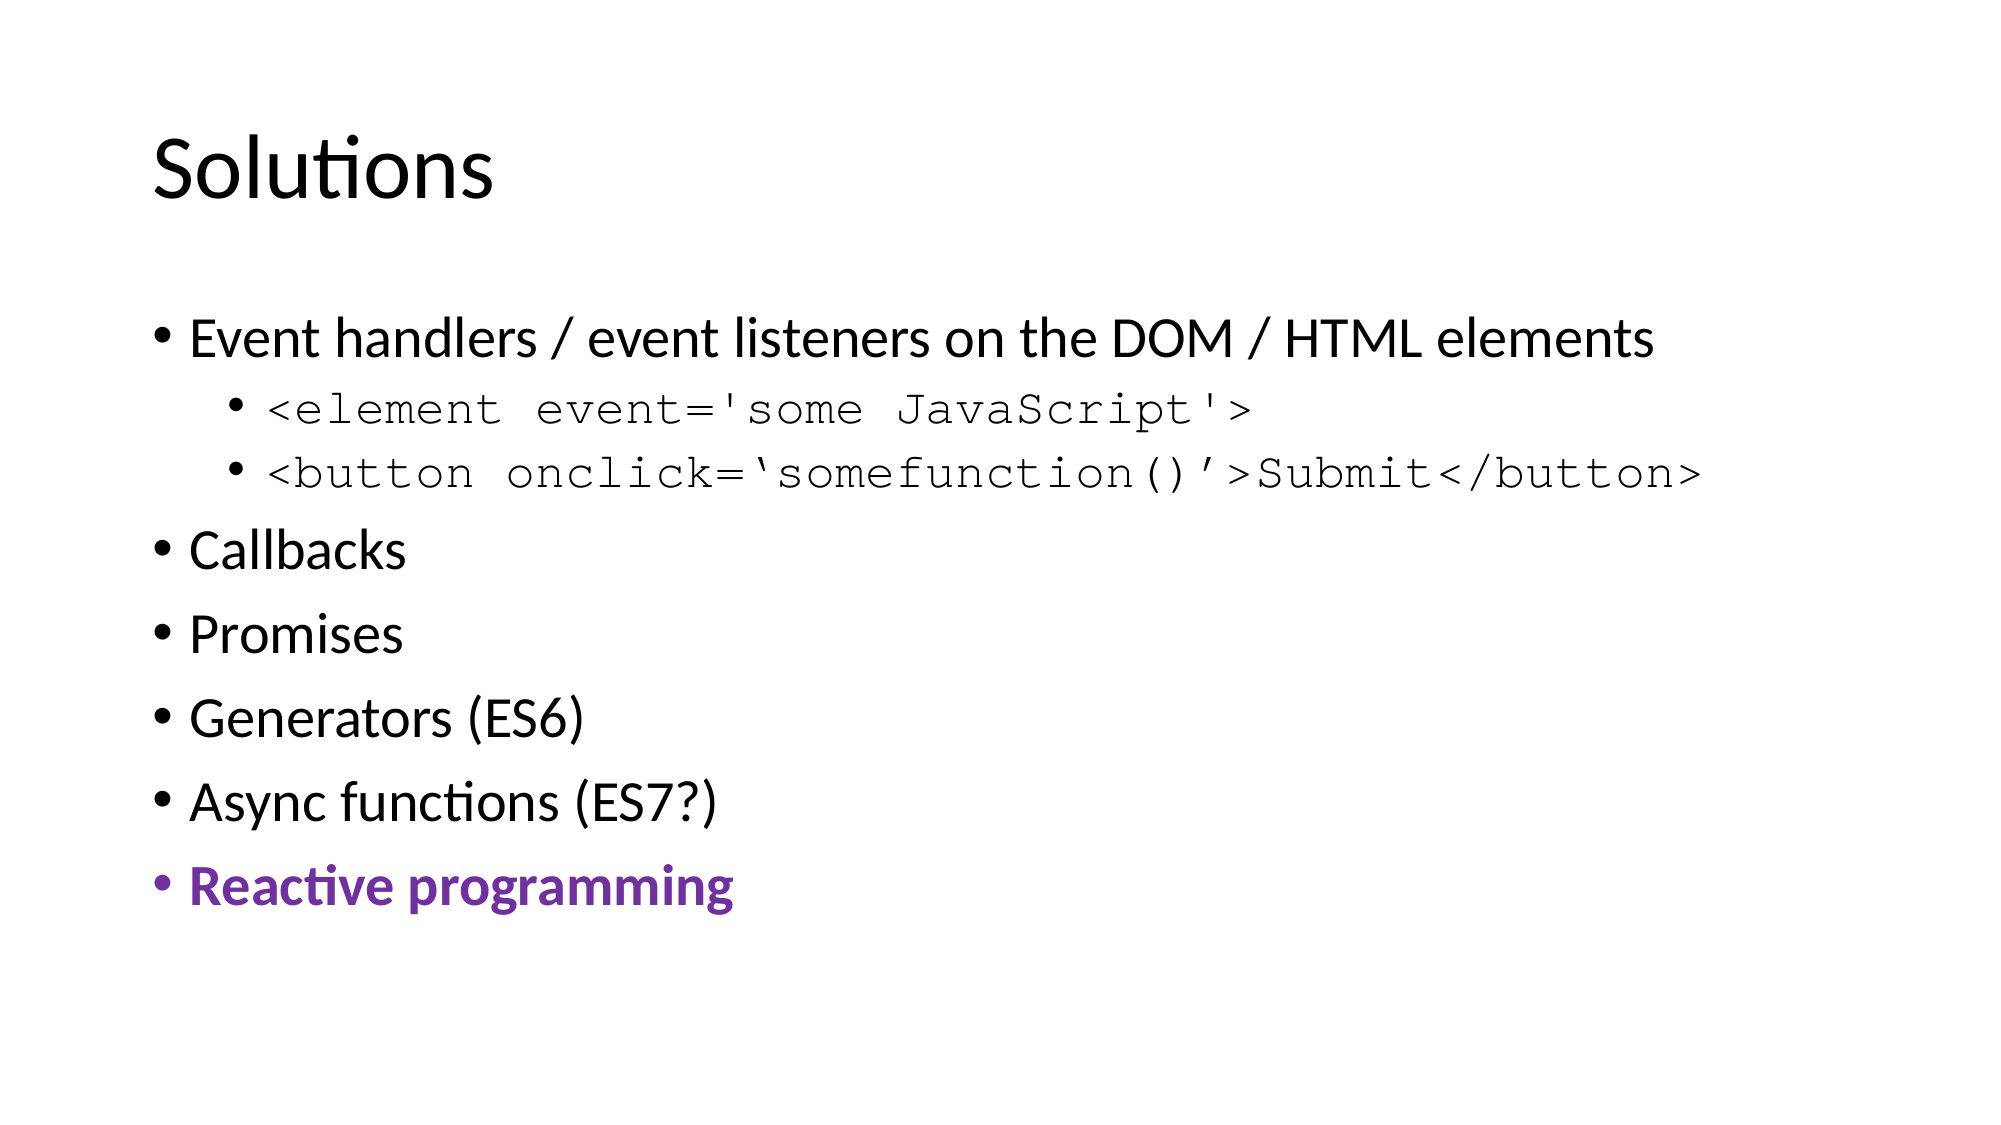

# Solutions
Event handlers / event listeners on the DOM / HTML elements
<element event='some JavaScript'>
<button onclick=‘somefunction()’>Submit</button>
Callbacks
Promises
Generators (ES6)
Async functions (ES7?)
Reactive programming